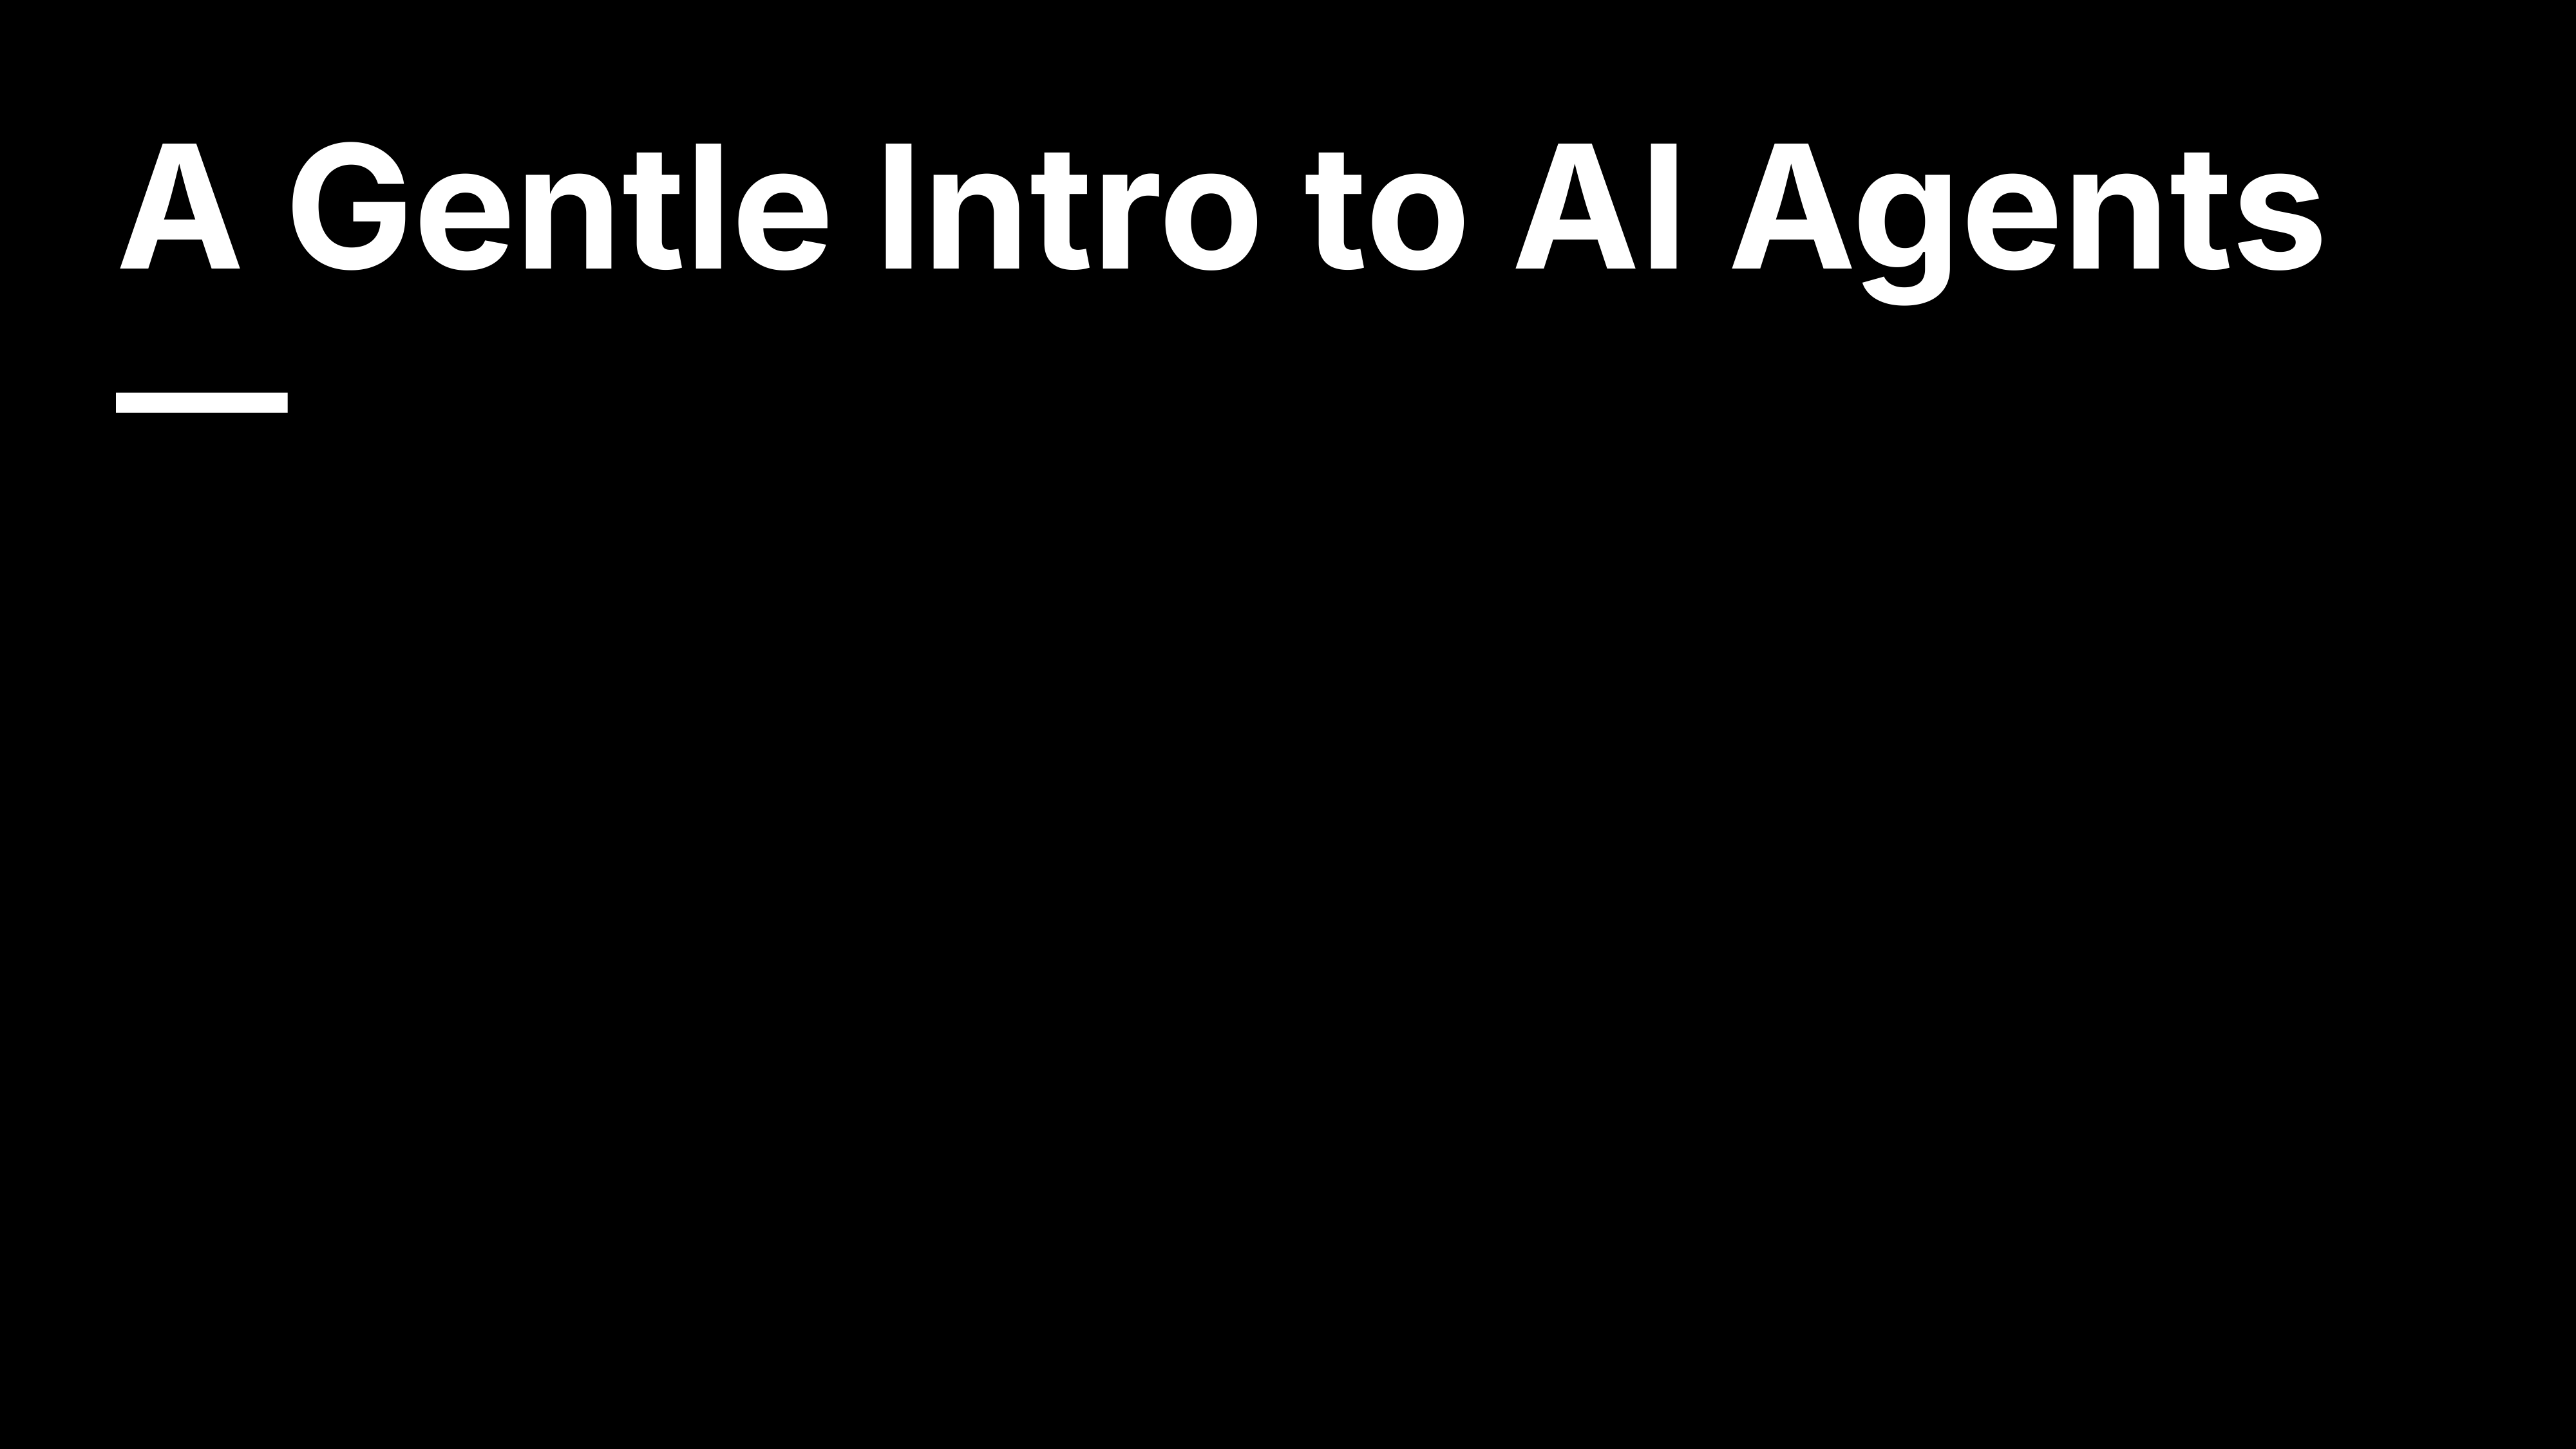

# A Gentle Intro to AI Agents —